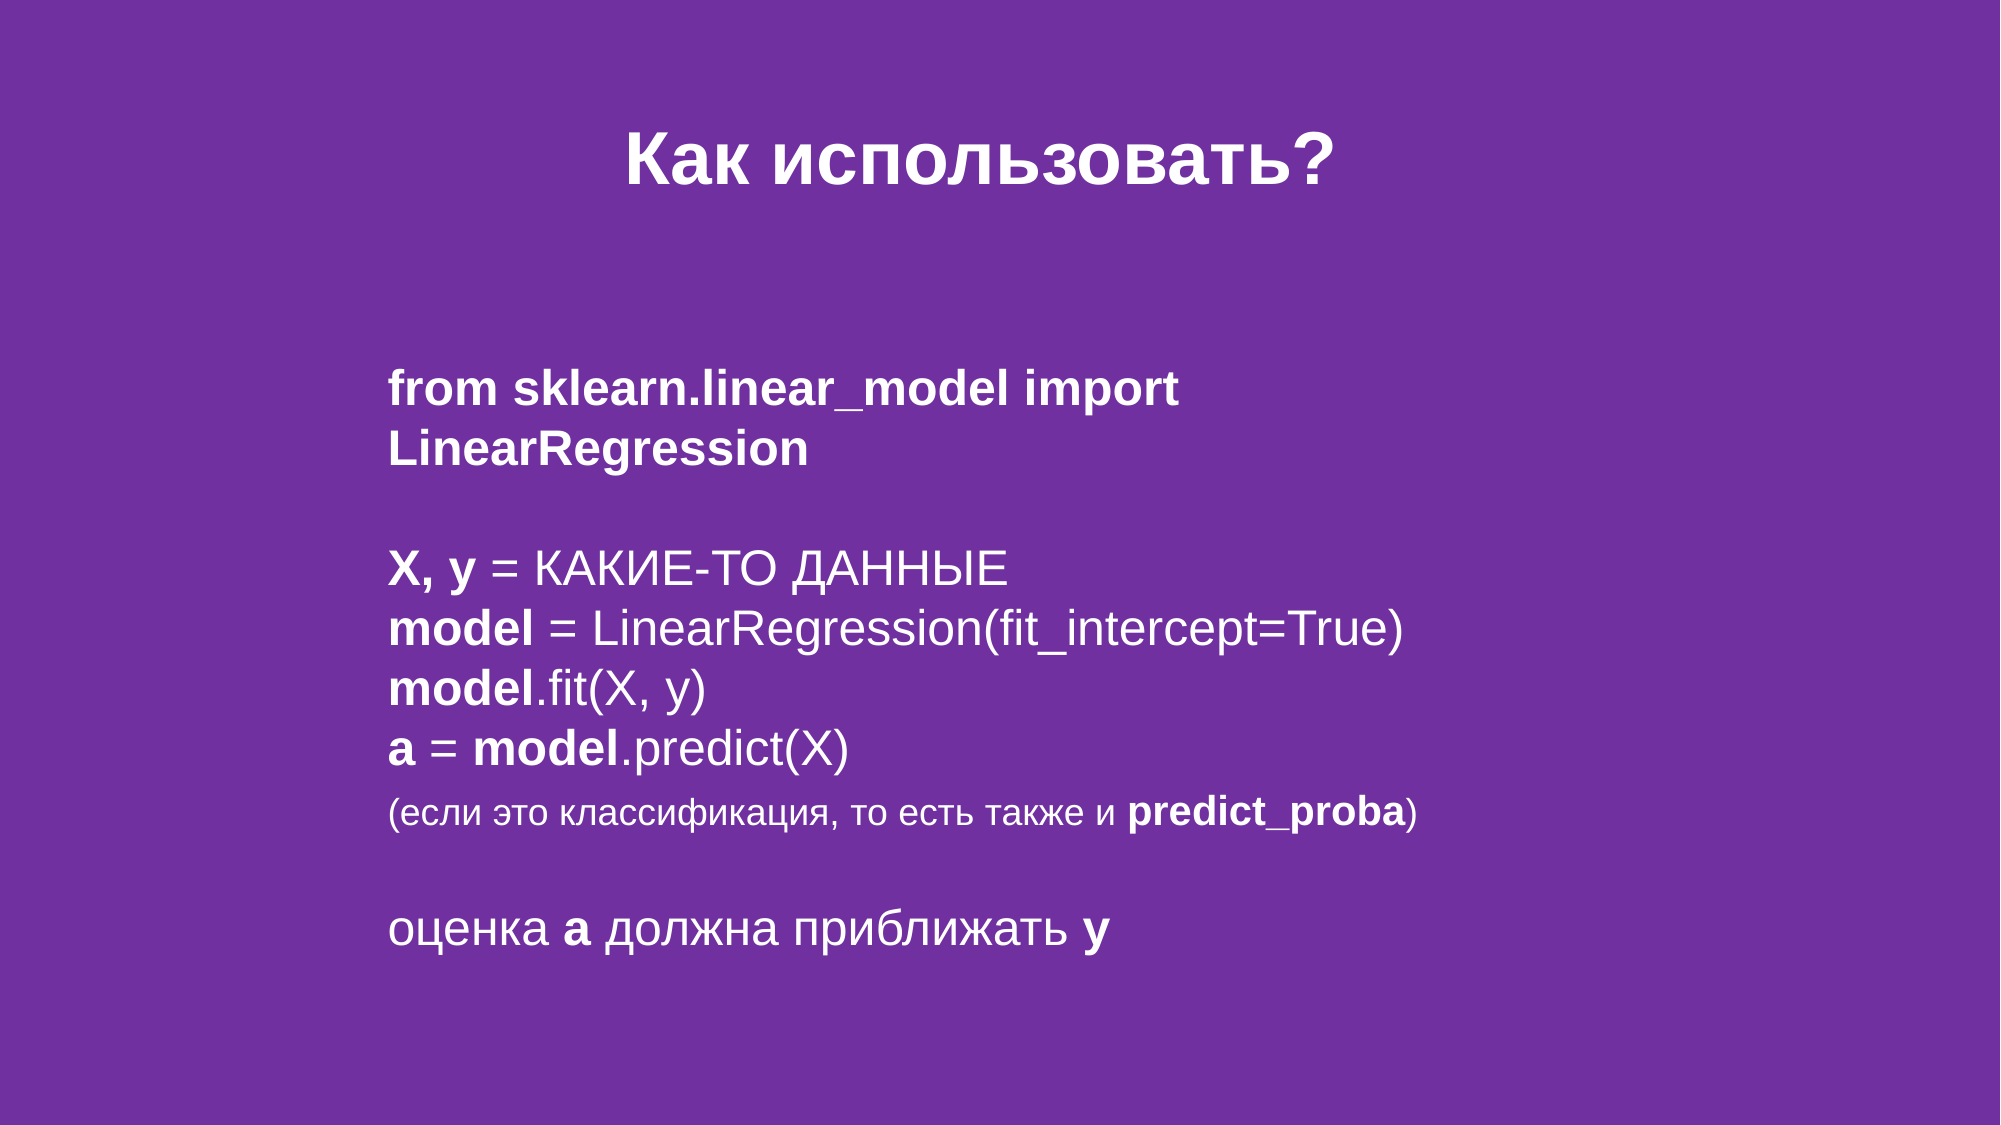

Как использовать?
from sklearn.linear_model import LinearRegression

X, y = КАКИЕ-ТО ДАННЫЕ
model = LinearRegression(fit_intercept=True)
model.fit(X, y)
a = model.predict(X) 
(если это классификация, то есть также и predict_proba)

оценка a должна приближать y